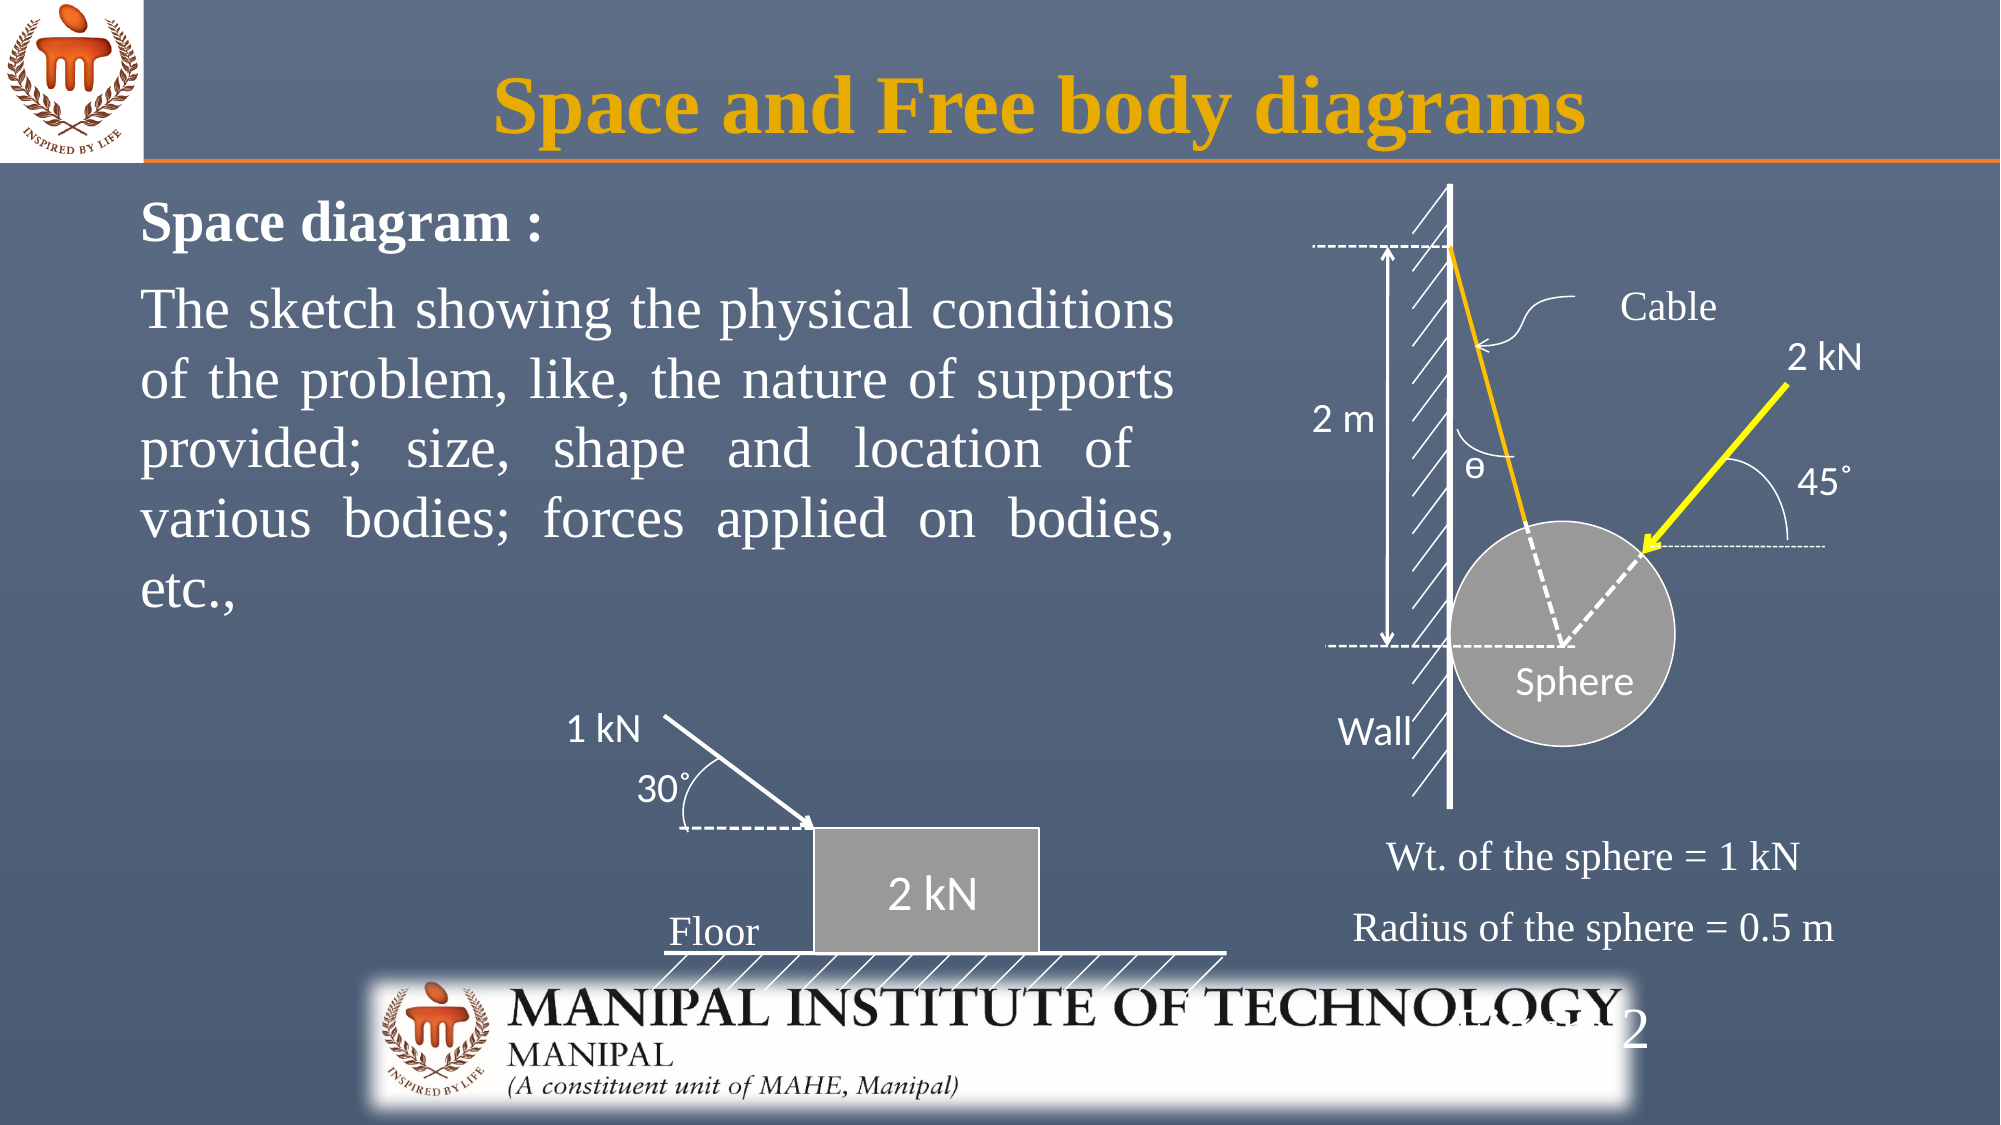

Space and Free body diagrams
Space diagram :
The sketch showing the physical conditions of the problem, like, the nature of supports provided; size, shape and location of  various bodies; forces applied on bodies, etc.,
Cable

2 kN
2 m
ө
45˚

Sphere
1 kN
Wall

30˚
Wt. of the sphere = 1 kN
Radius of the sphere = 0.5 m

2 kN
Floor
Figure 2
Figure 1